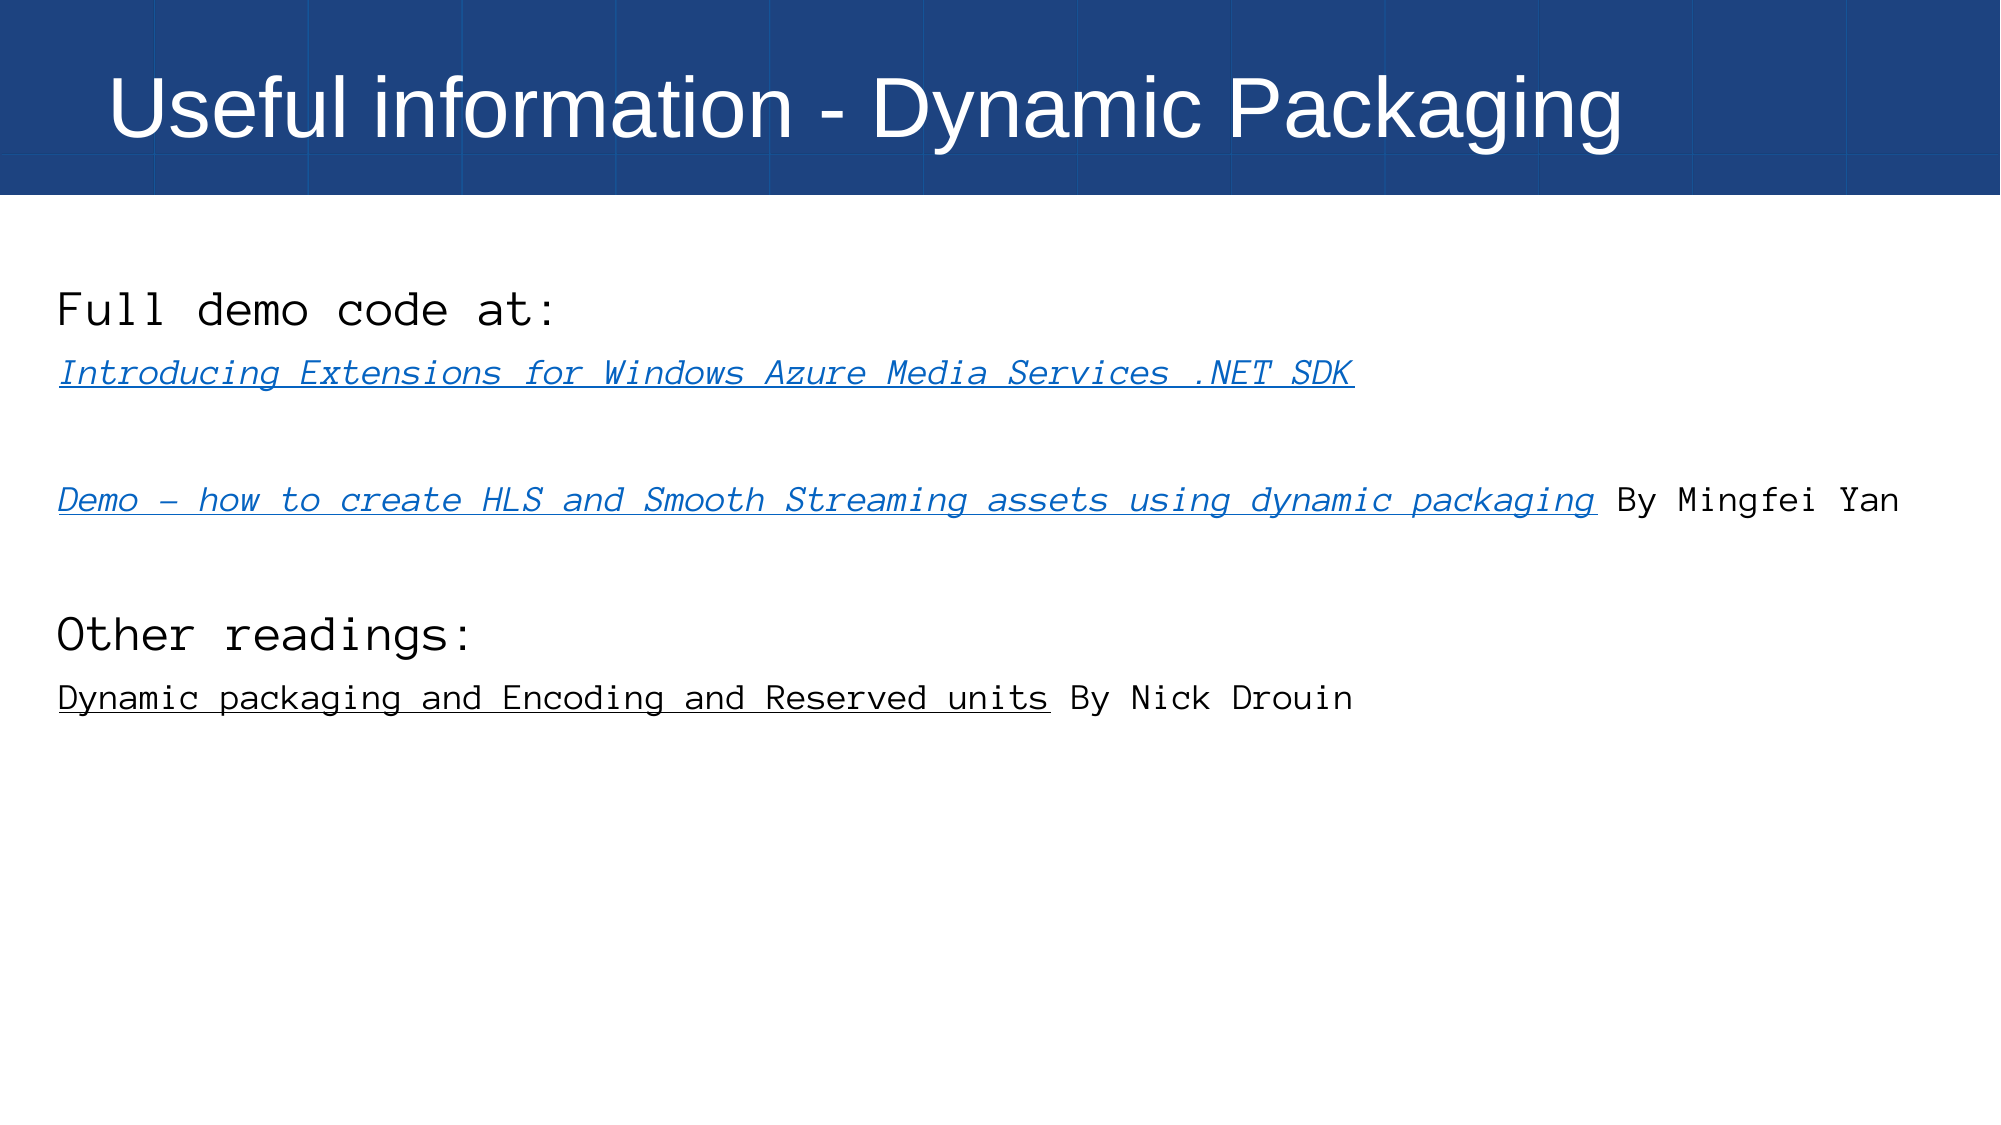

# Useful information - Dynamic Packaging

Full demo code at:
Introducing Extensions for Windows Azure Media Services .NET SDK

Demo – how to create HLS and Smooth Streaming assets using dynamic packaging By Mingfei Yan

Other readings:
Dynamic packaging and Encoding and Reserved units By Nick Drouin